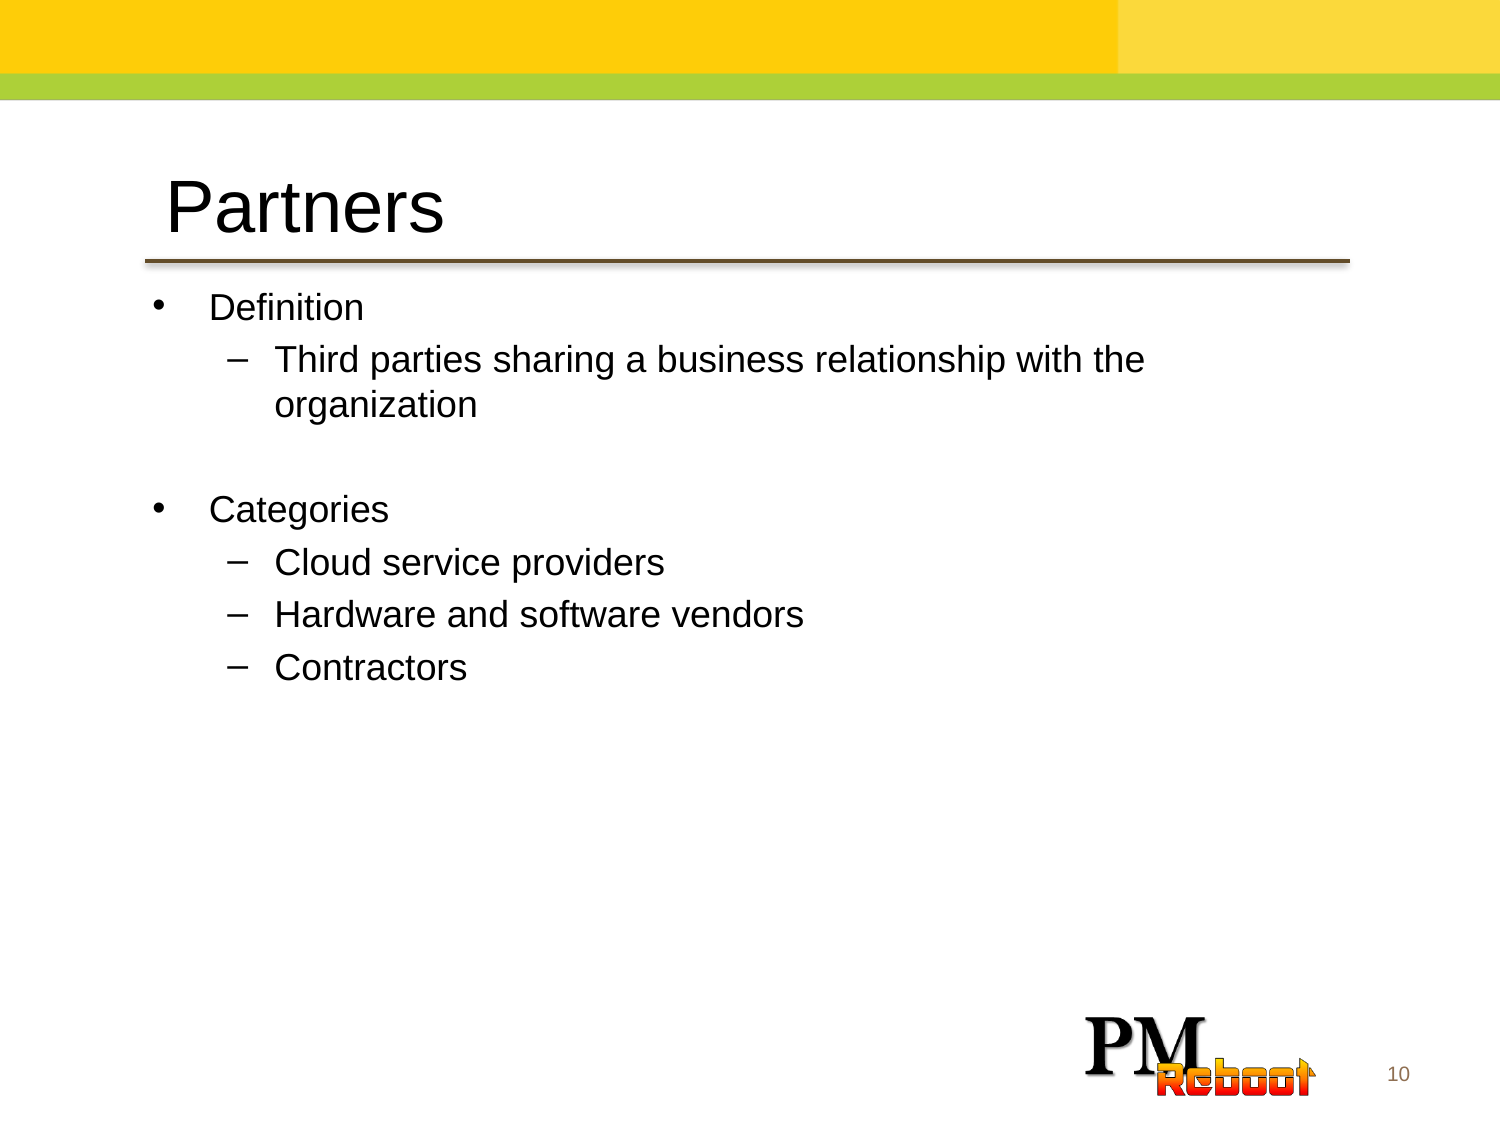

Partners
Definition
Third parties sharing a business relationship with the organization

Categories
Cloud service providers
Hardware and software vendors
Contractors
10